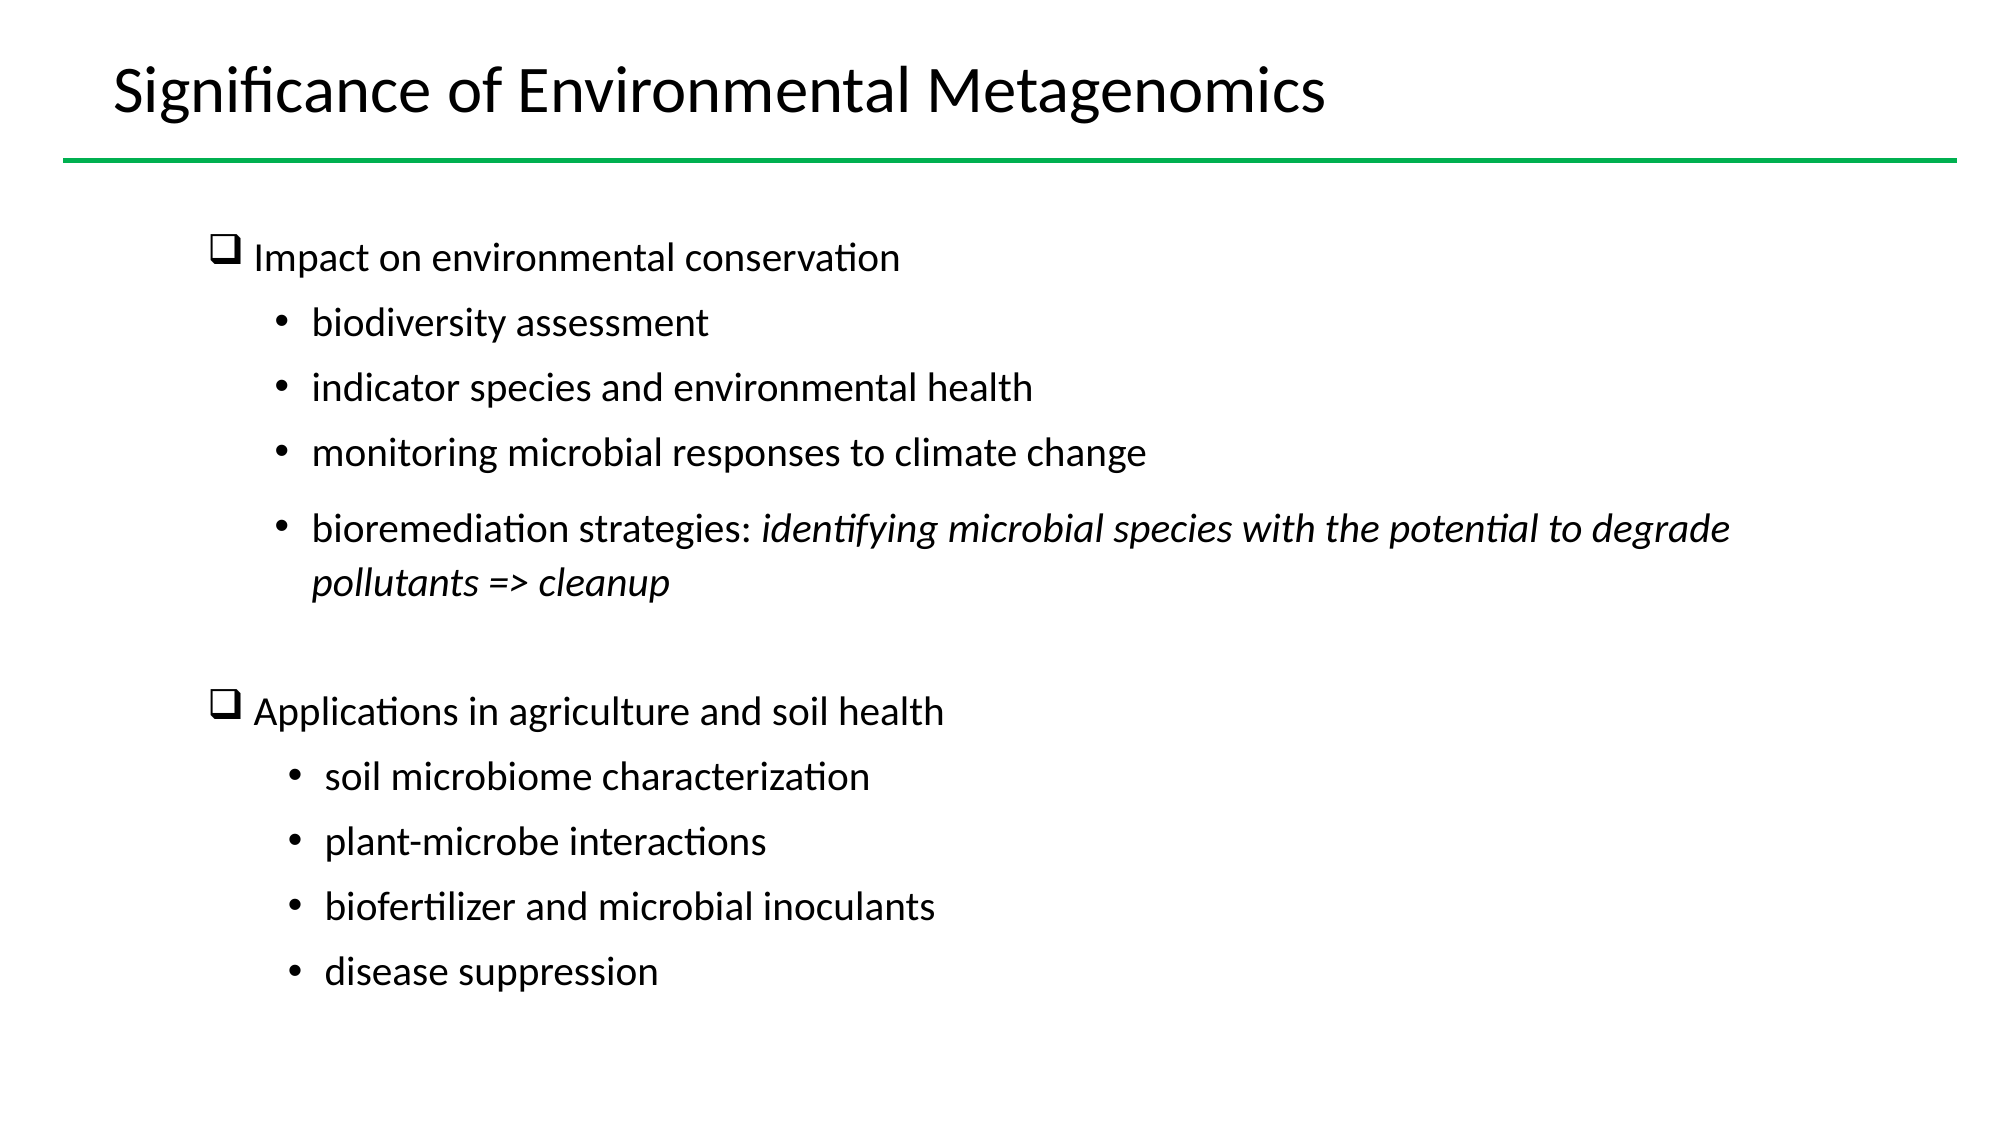

# Significance of Environmental Metagenomics
 Impact on environmental conservation
biodiversity assessment
indicator species and environmental health
monitoring microbial responses to climate change
bioremediation strategies: identifying microbial species with the potential to degrade pollutants => cleanup
 Applications in agriculture and soil health
soil microbiome characterization
plant-microbe interactions
biofertilizer and microbial inoculants
disease suppression

4